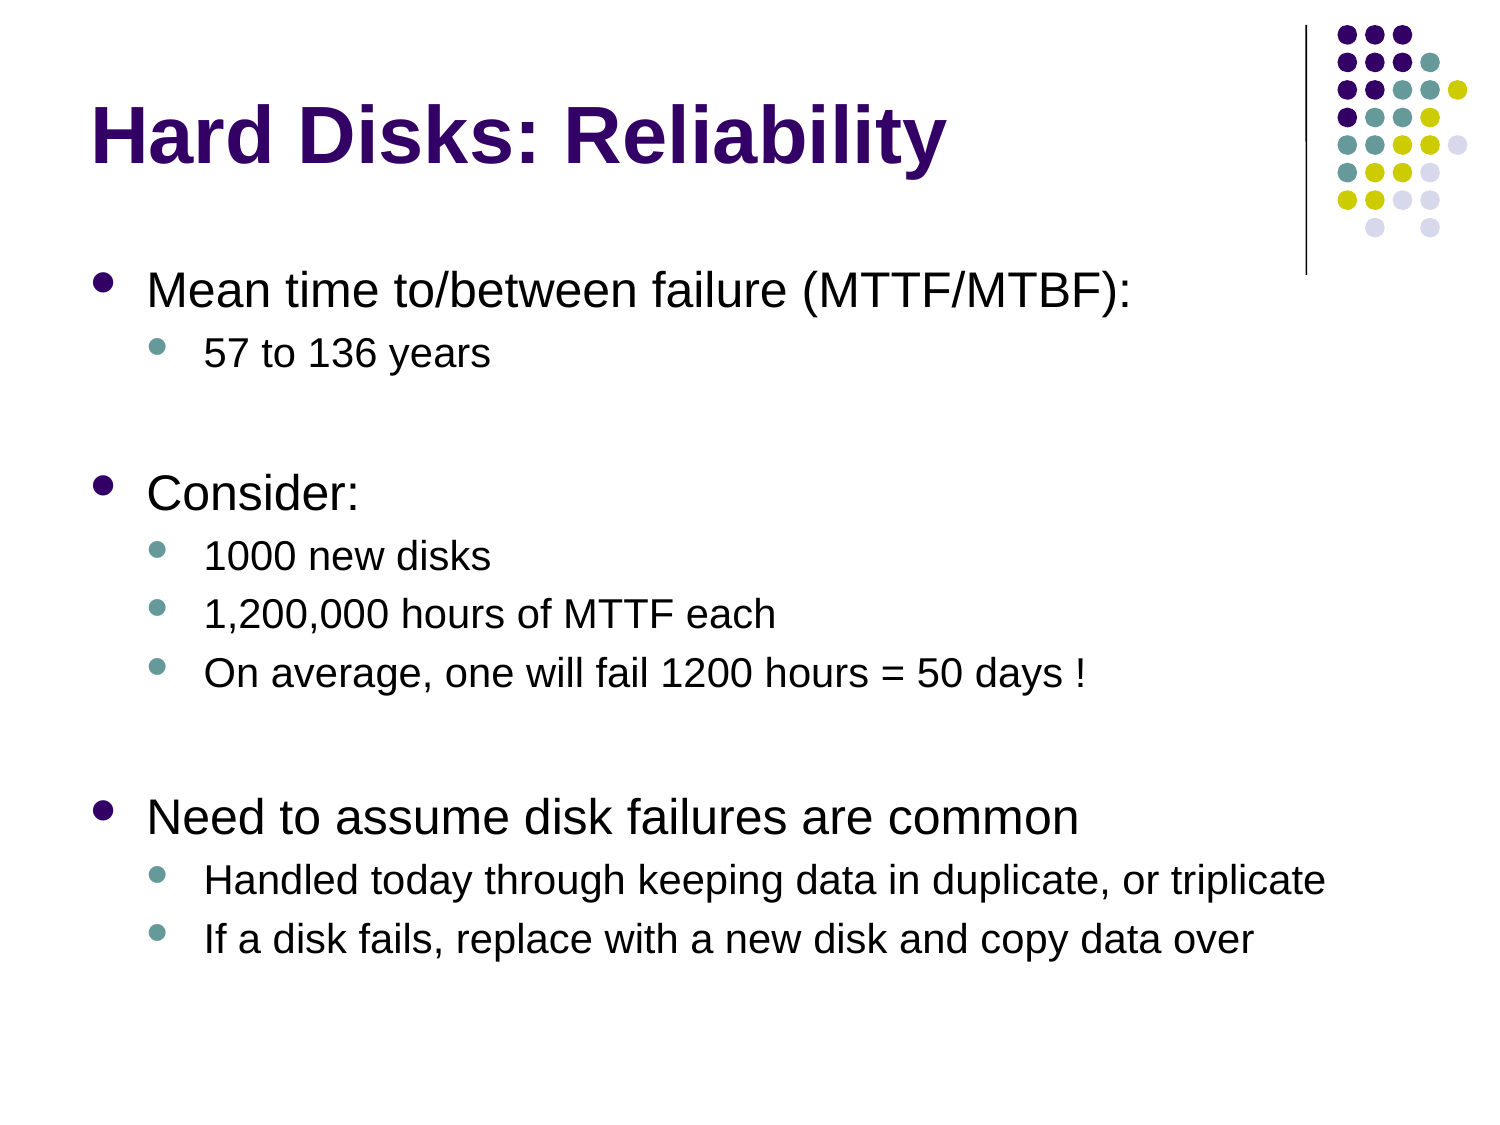

# Hard Disks: Reliability
Mean time to/between failure (MTTF/MTBF):
57 to 136 years

Consider:
1000 new disks
1,200,000 hours of MTTF each
On average, one will fail 1200 hours = 50 days !

Need to assume disk failures are common
Handled today through keeping data in duplicate, or triplicate
If a disk fails, replace with a new disk and copy data over